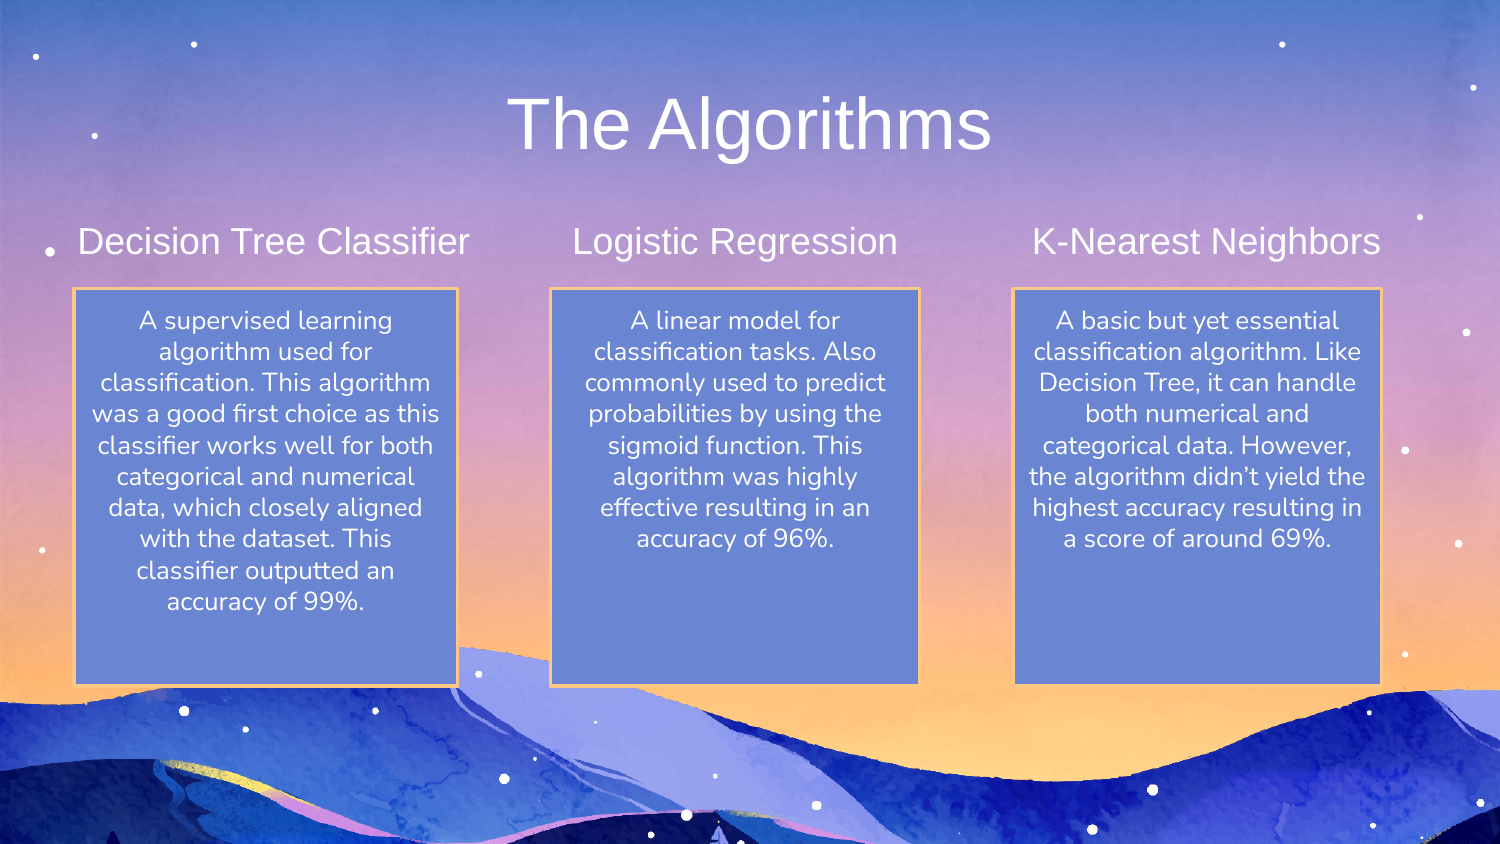

The Algorithms
# Decision Tree Classifier
Logistic Regression
K-Nearest Neighbors
A supervised learning algorithm used for classification. This algorithm was a good first choice as this classifier works well for both categorical and numerical data, which closely aligned with the dataset. This classifier outputted an accuracy of 99%.
A linear model for classification tasks. Also commonly used to predict probabilities by using the sigmoid function. This algorithm was highly effective resulting in an accuracy of 96%.

A basic but yet essential classification algorithm. Like Decision Tree, it can handle both numerical and categorical data. However, the algorithm didn’t yield the highest accuracy resulting in a score of around 69%.